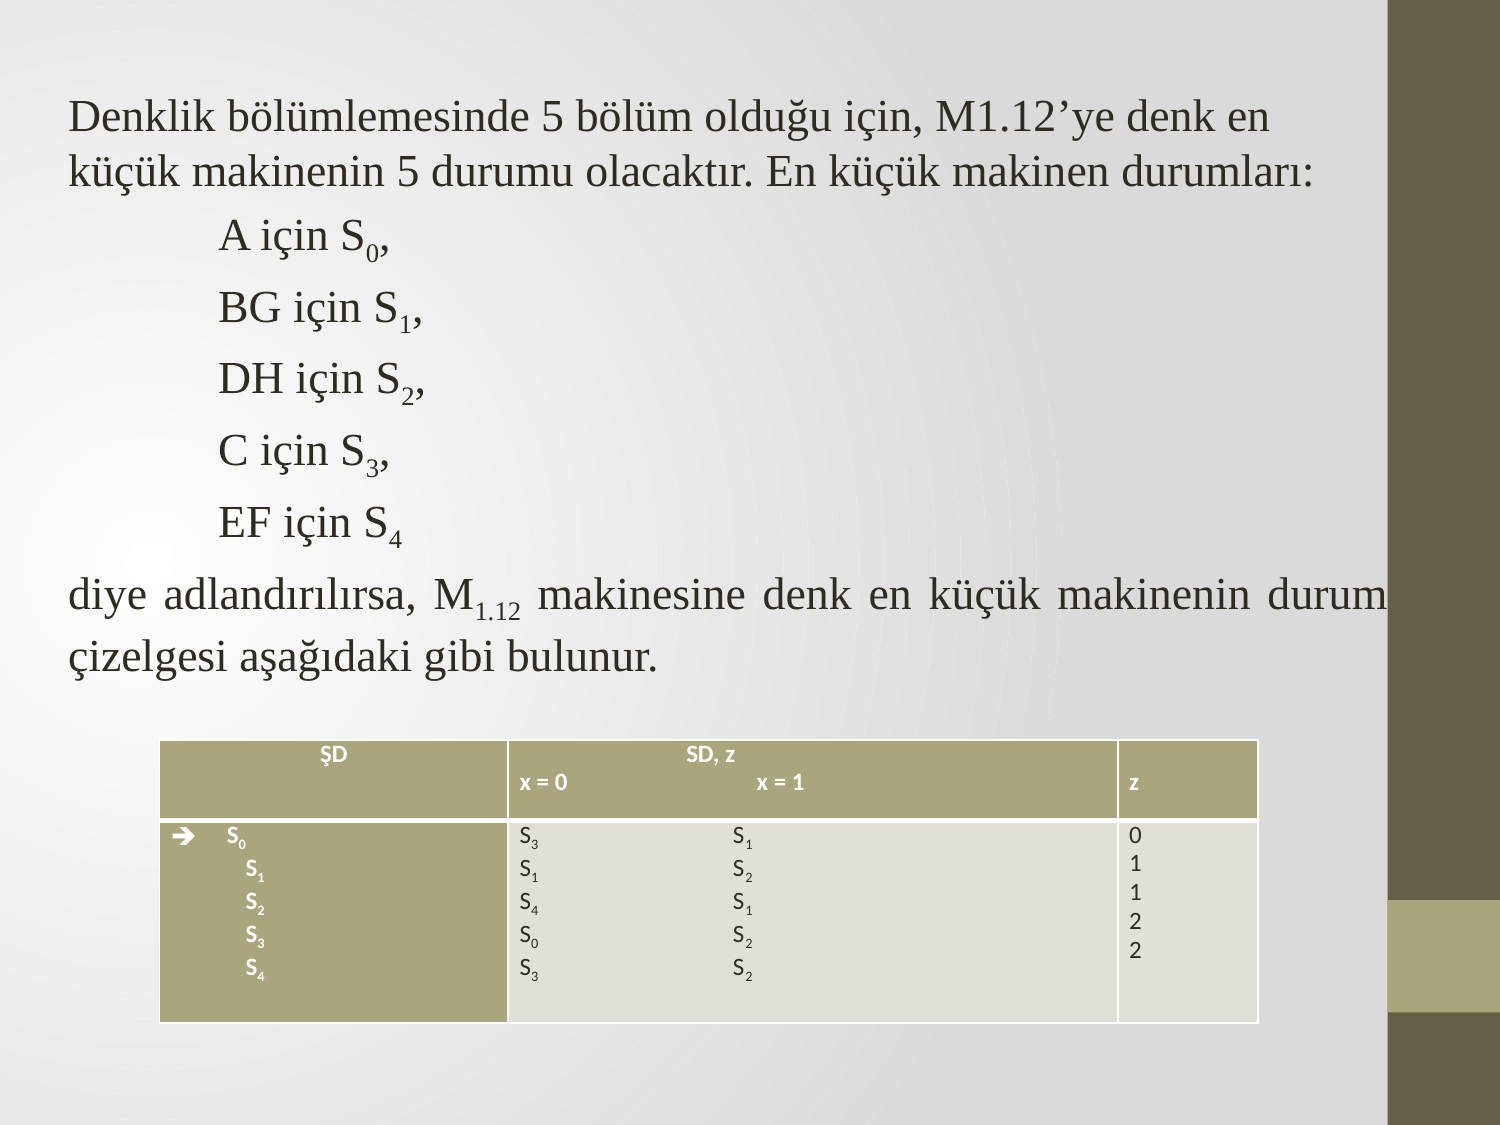

Denklik bölümlemesinde 5 bölüm olduğu için, M1.12’ye denk en küçük makinenin 5 durumu olacaktır. En küçük makinen durumları:
	A için S0,
	BG için S1,
	DH için S2,
	C için S3,
	EF için S4
diye adlandırılırsa, M1.12 makinesine denk en küçük makinenin durum çizelgesi aşağıdaki gibi bulunur.

| ŞD | SD, z x = 0 x = 1 | z |
| --- | --- | --- |
| S0 S1 S2 S3 S4 | S3 S1 S1 S2 S4 S1 S0 S2 S3 S2 | 0 1 1 2 2 |